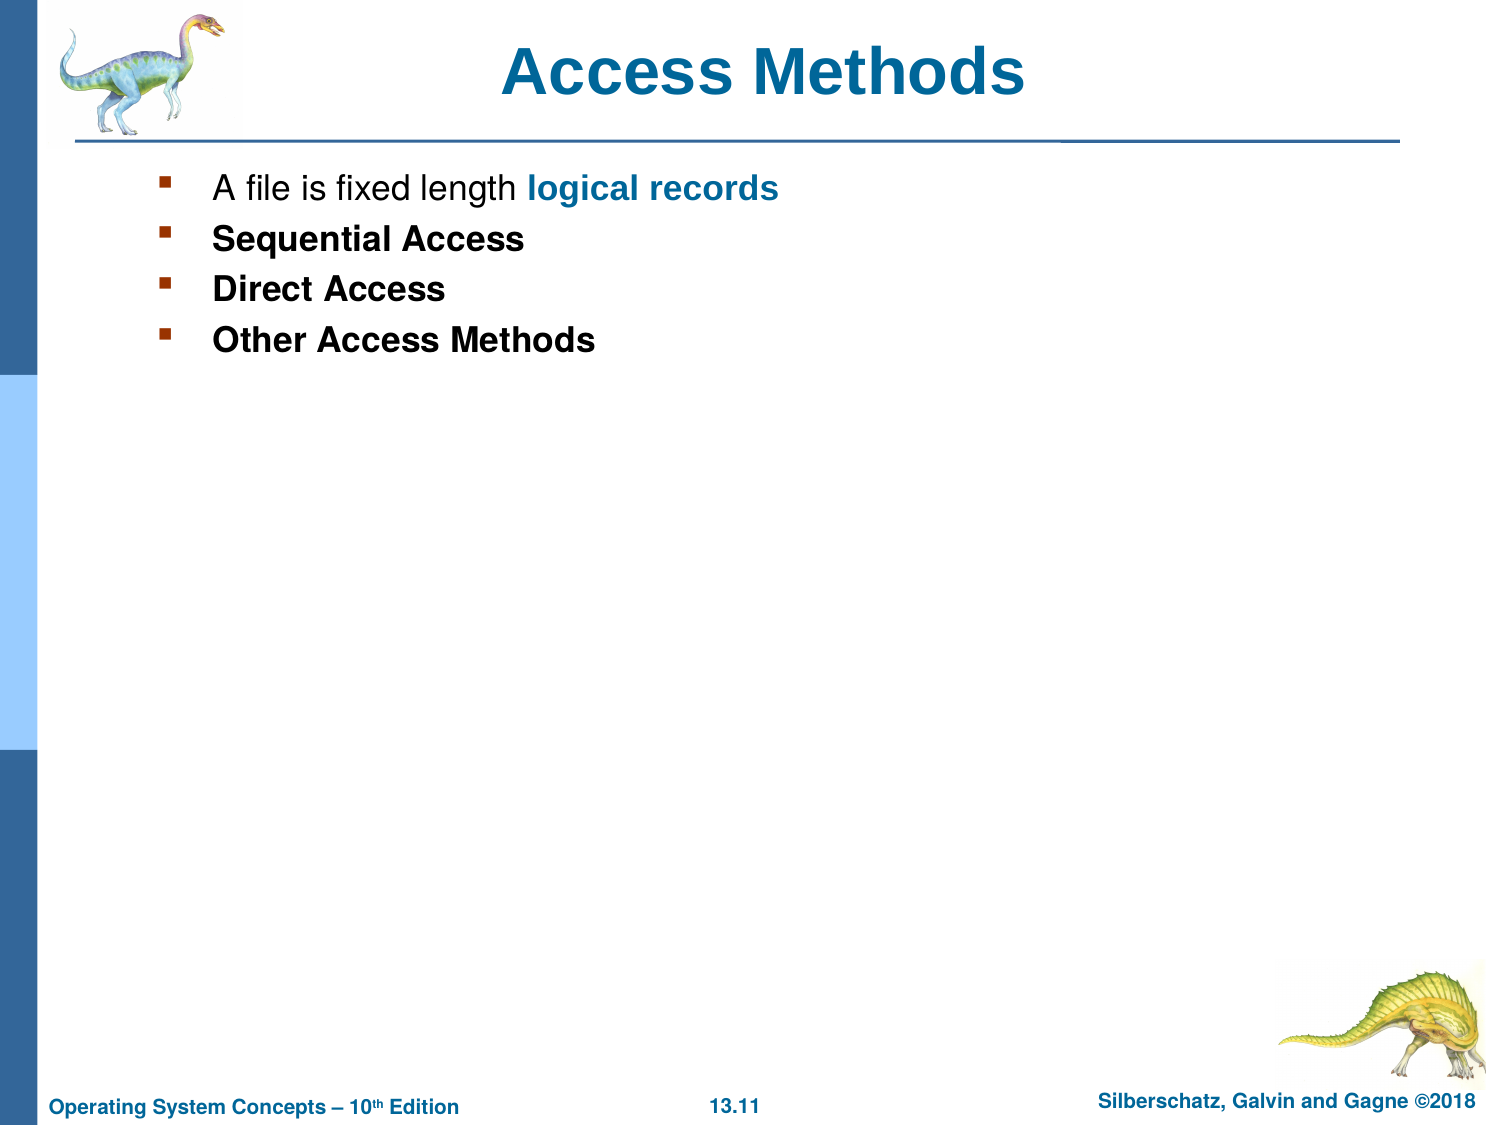

# Access Methods
A file is fixed length logical records
Sequential Access
Direct Access
Other Access Methods